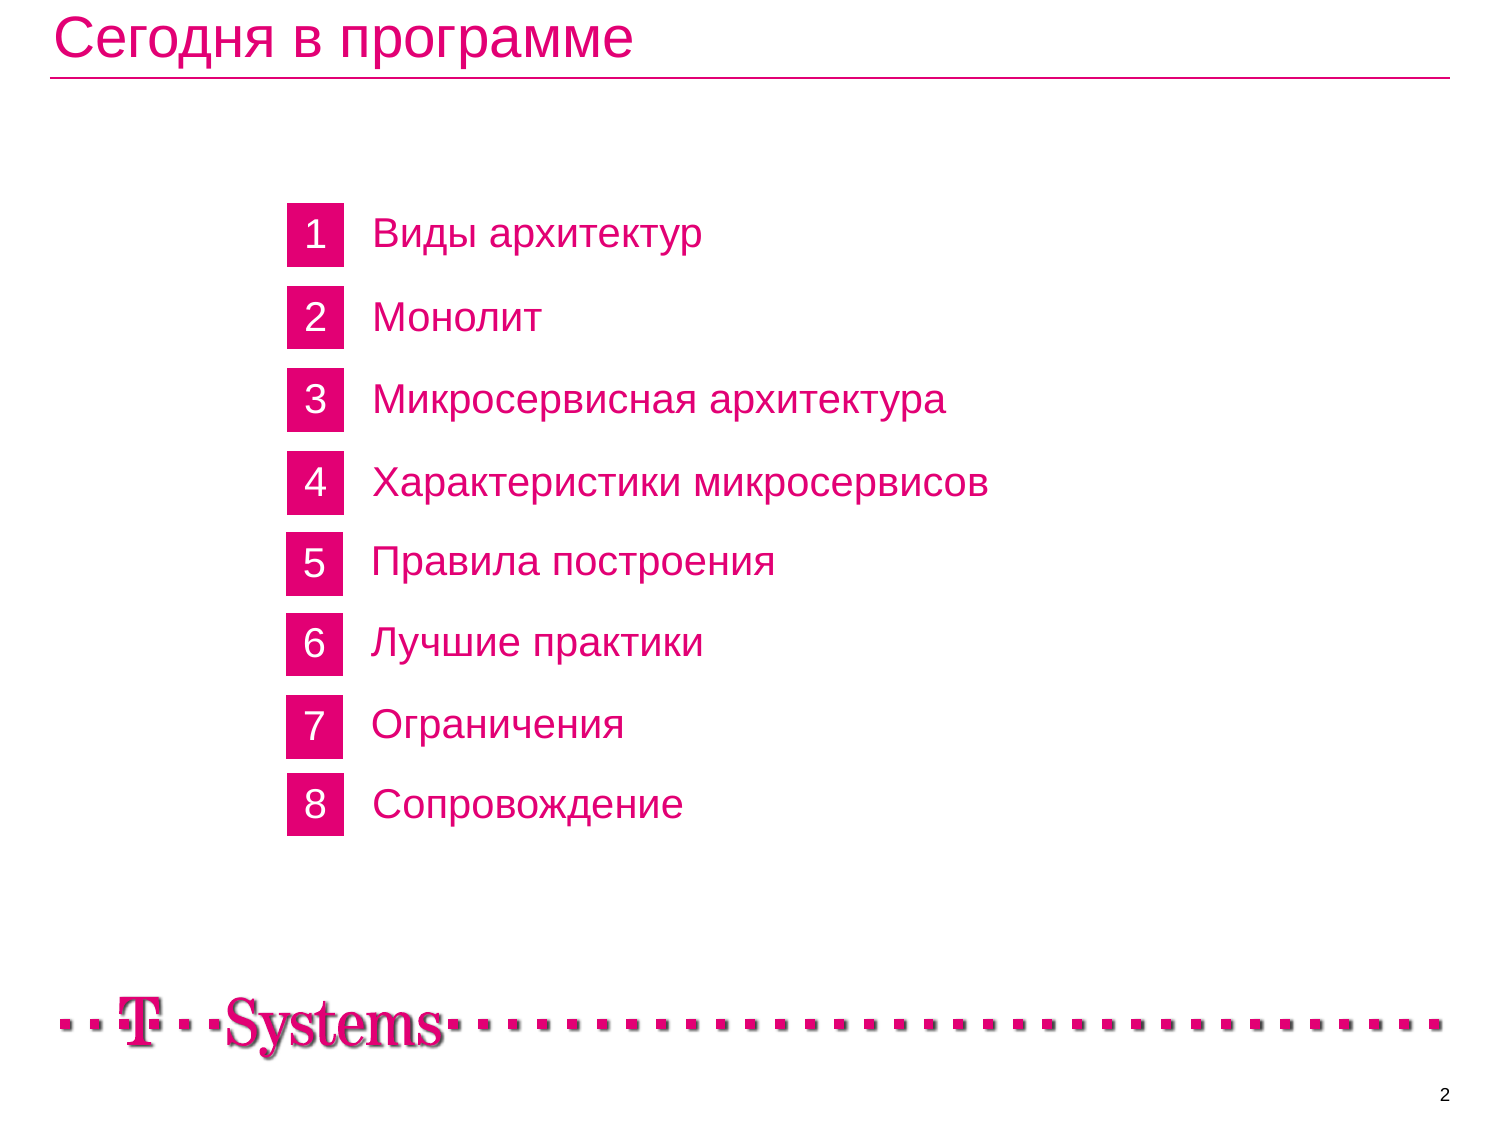

# Сегодня в программе
Виды архитектур
1
2
Монолит
Микросервисная архитектура
3
4
Характеристики микросервисов
Правила построения
5
Лучшие практики
6
Ограничения
7
8
Сопровождение
2